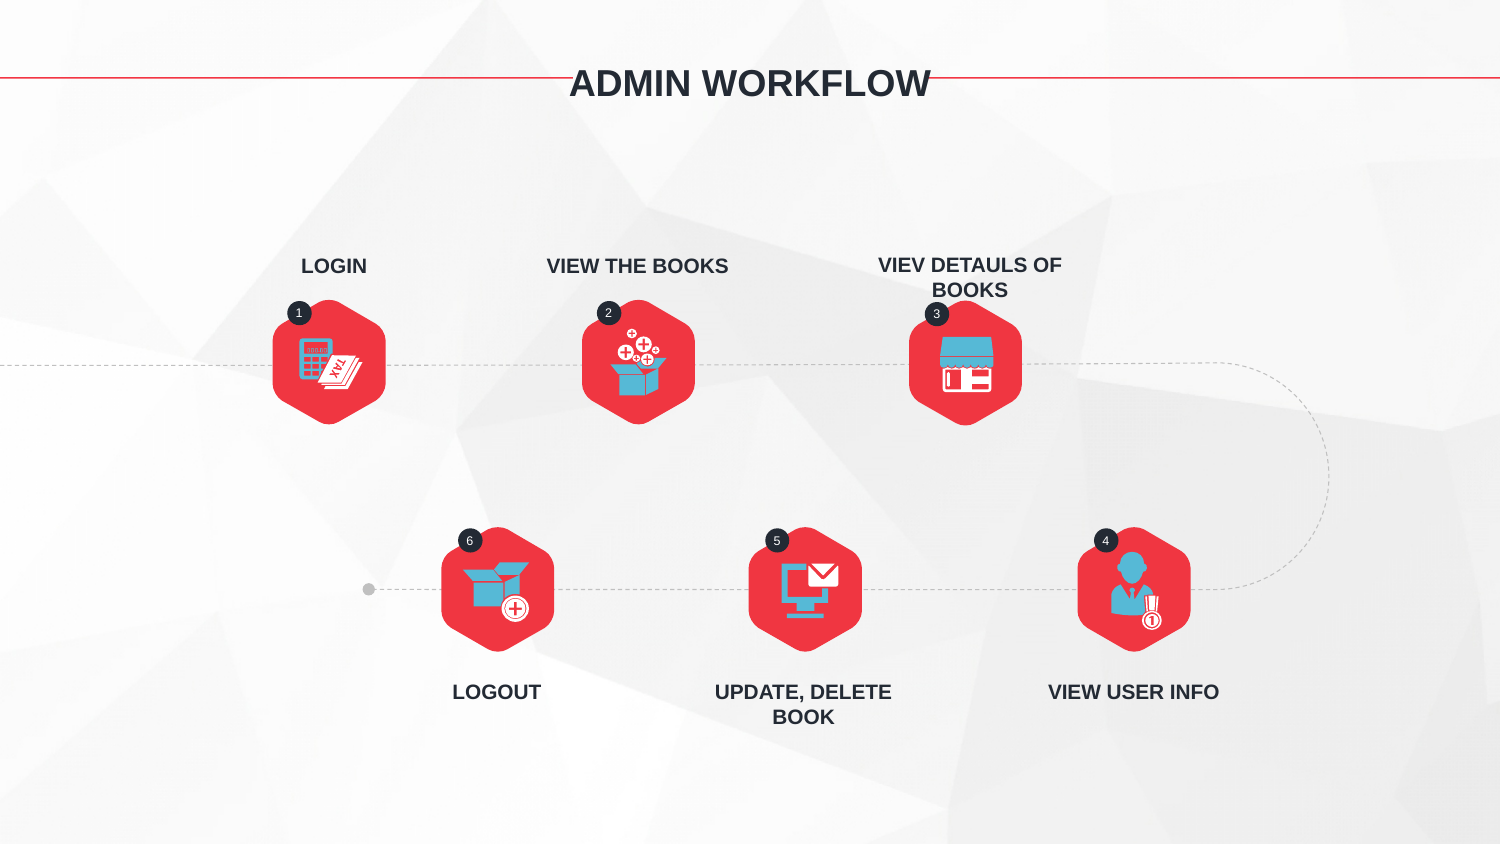

ADMIN WORKFLOW

VIEV DETAULS OF BOOKS

LOGIN
VIEW THE BOOKS

1

2

3

6

5

4

LOGOUT
UPDATE, DELETE BOOK
VIEW USER INFO